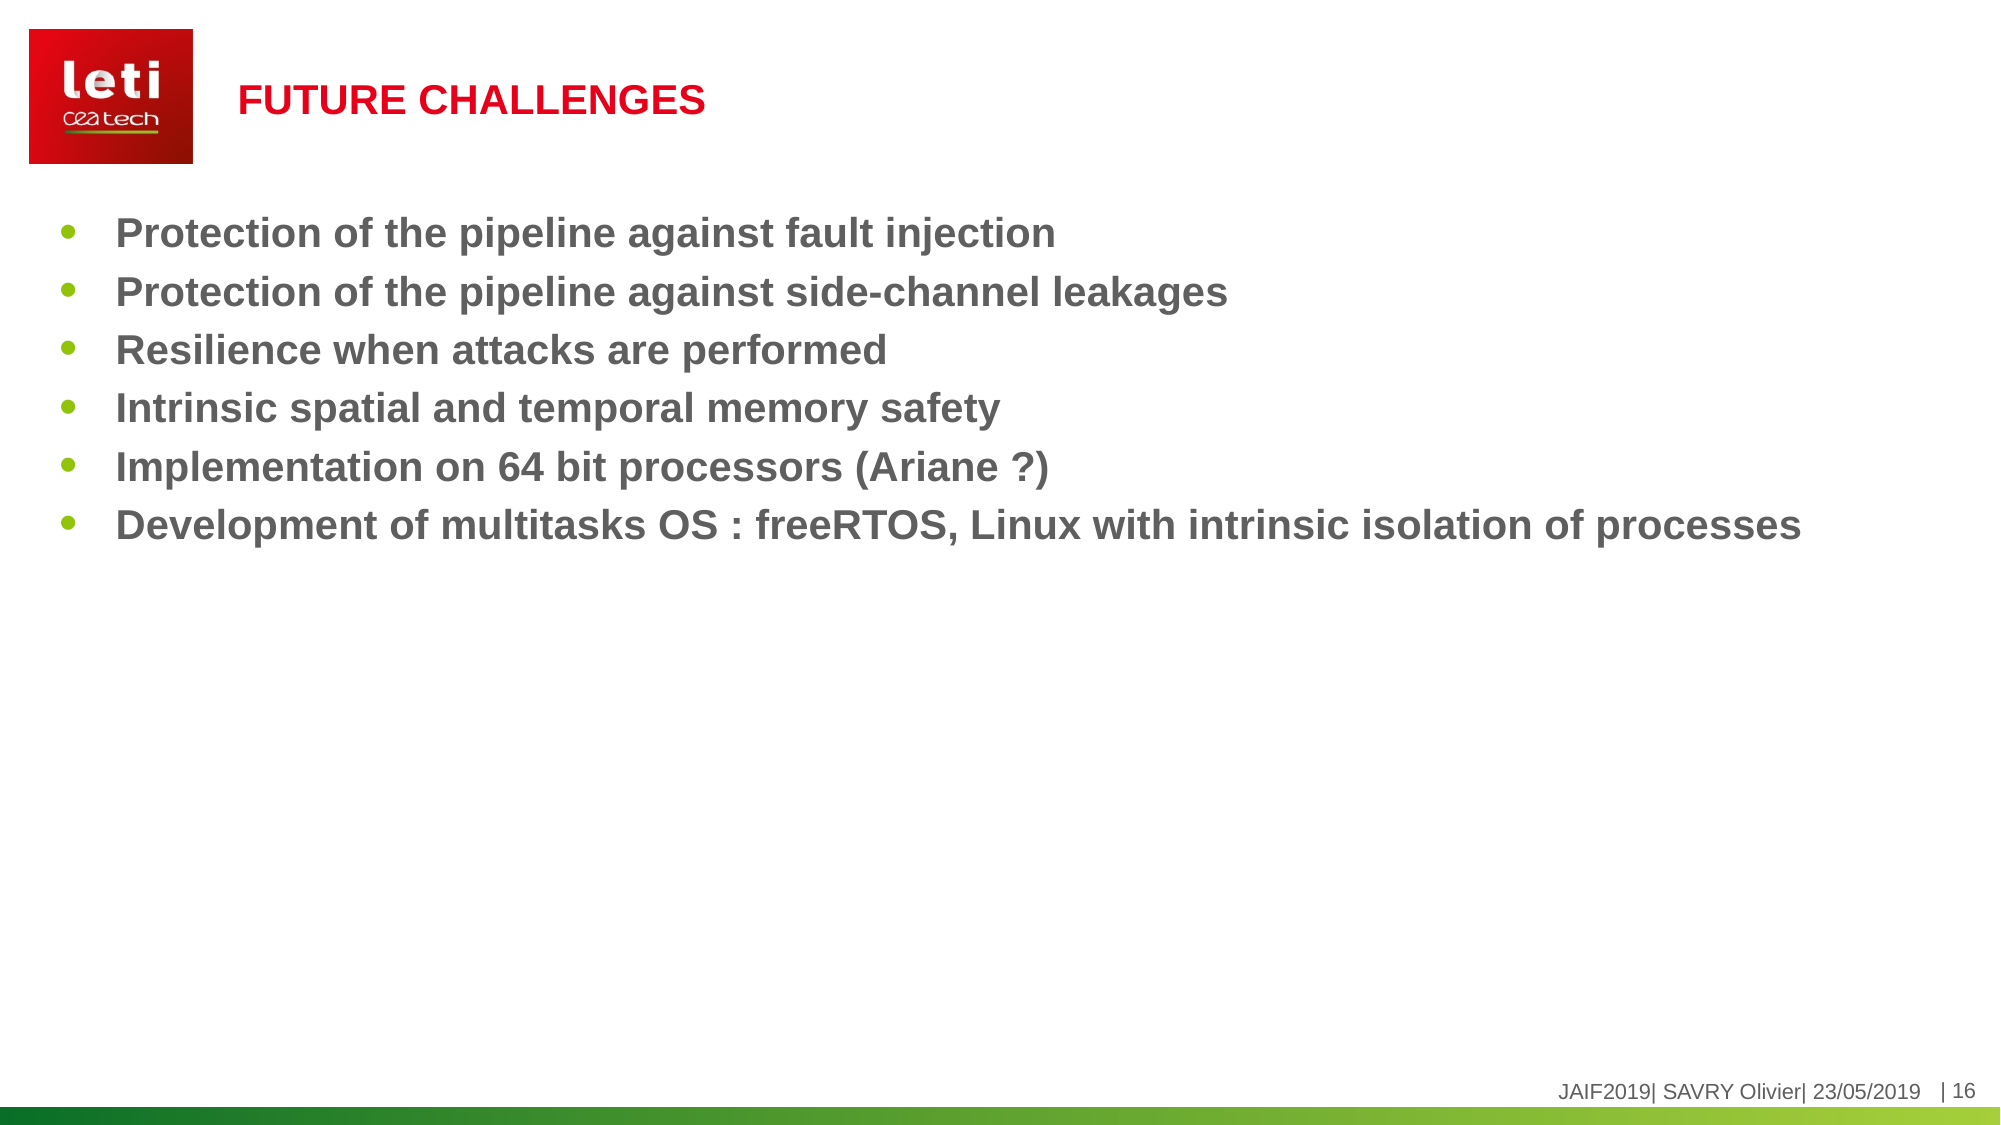

# FUTUre challenges
Protection of the pipeline against fault injection
Protection of the pipeline against side-channel leakages
Resilience when attacks are performed
Intrinsic spatial and temporal memory safety
Implementation on 64 bit processors (Ariane ?)
Development of multitasks OS : freeRTOS, Linux with intrinsic isolation of processes

JAIF2019| SAVRY Olivier| 23/05/2019